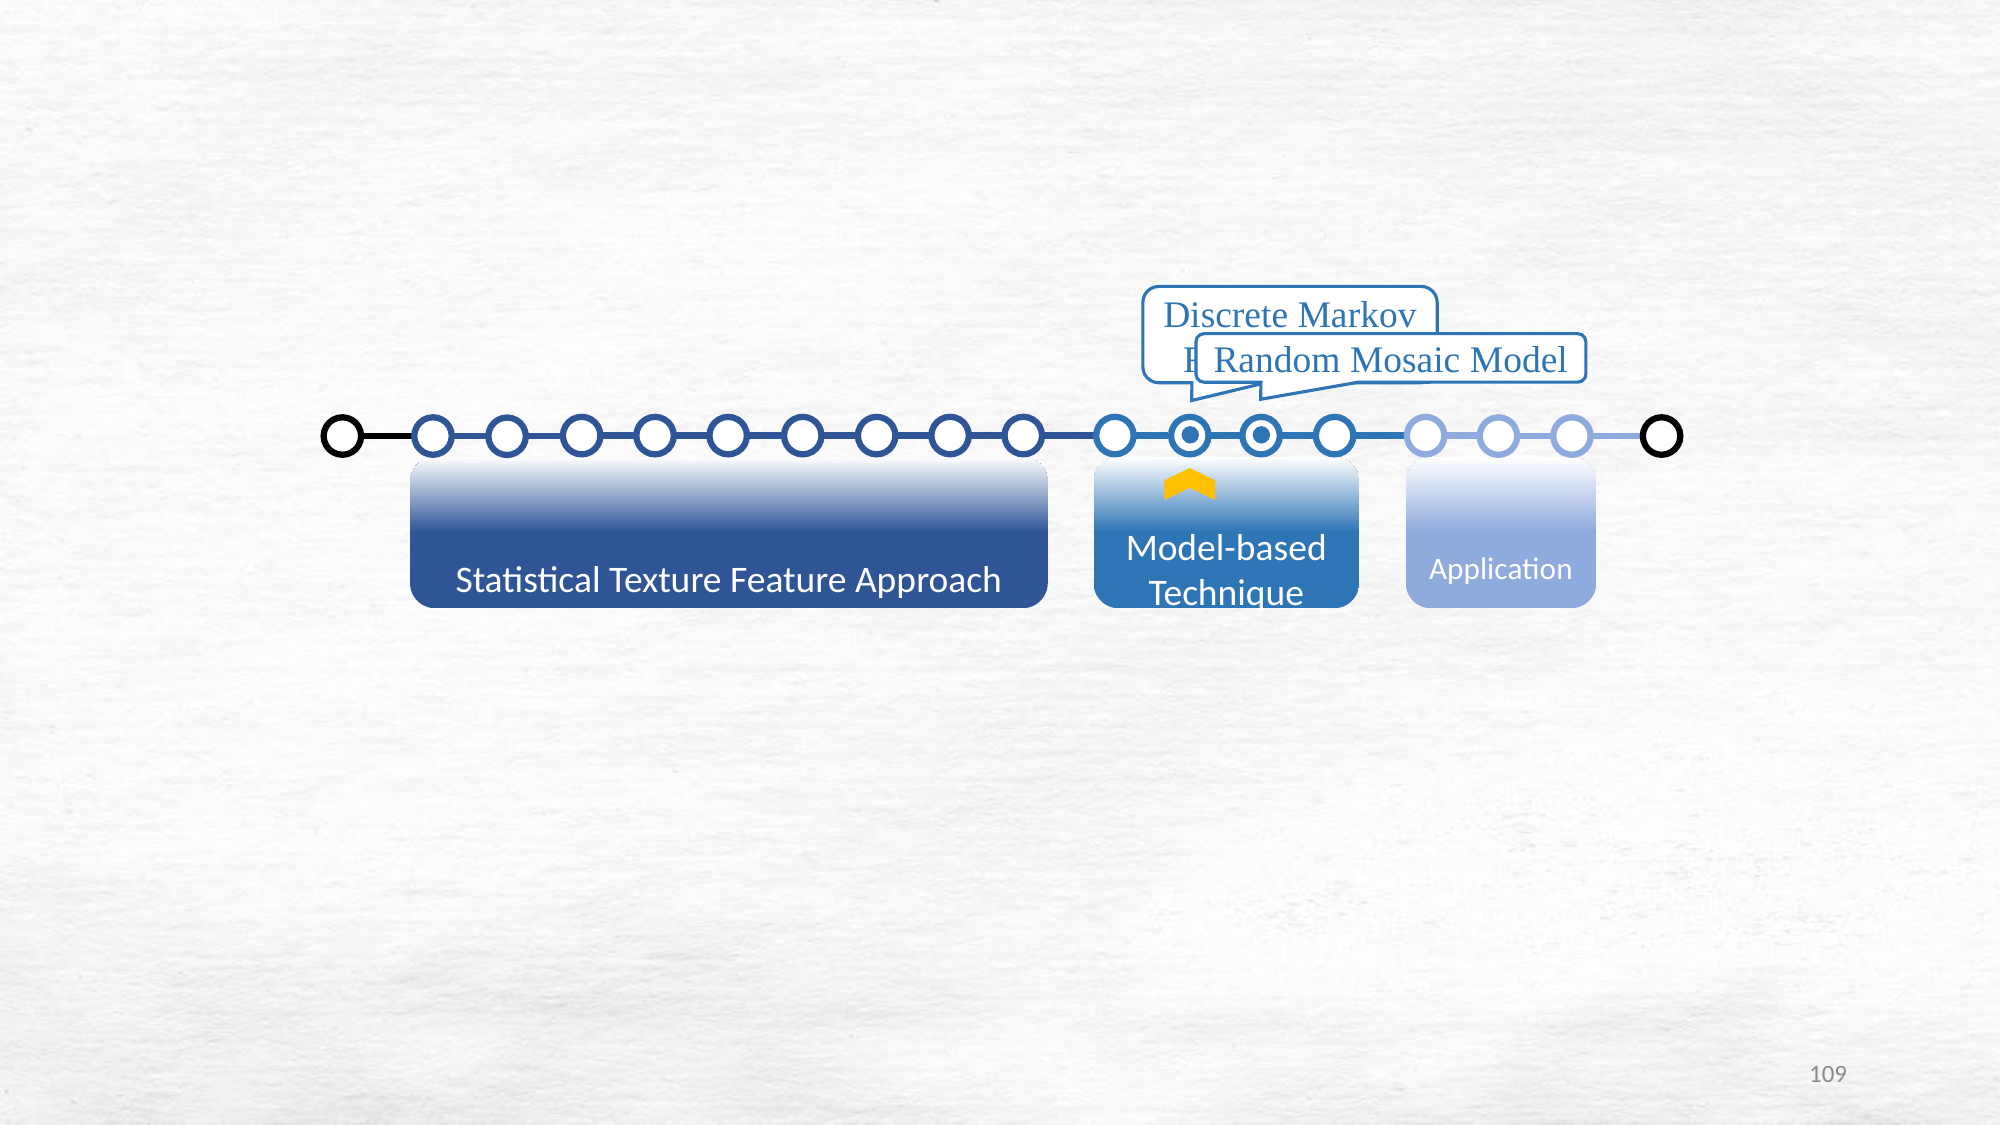

Discrete Markov Random Field
Random Mosaic Model

Statistical Texture Feature Approach

Model-based Technique

Application

109